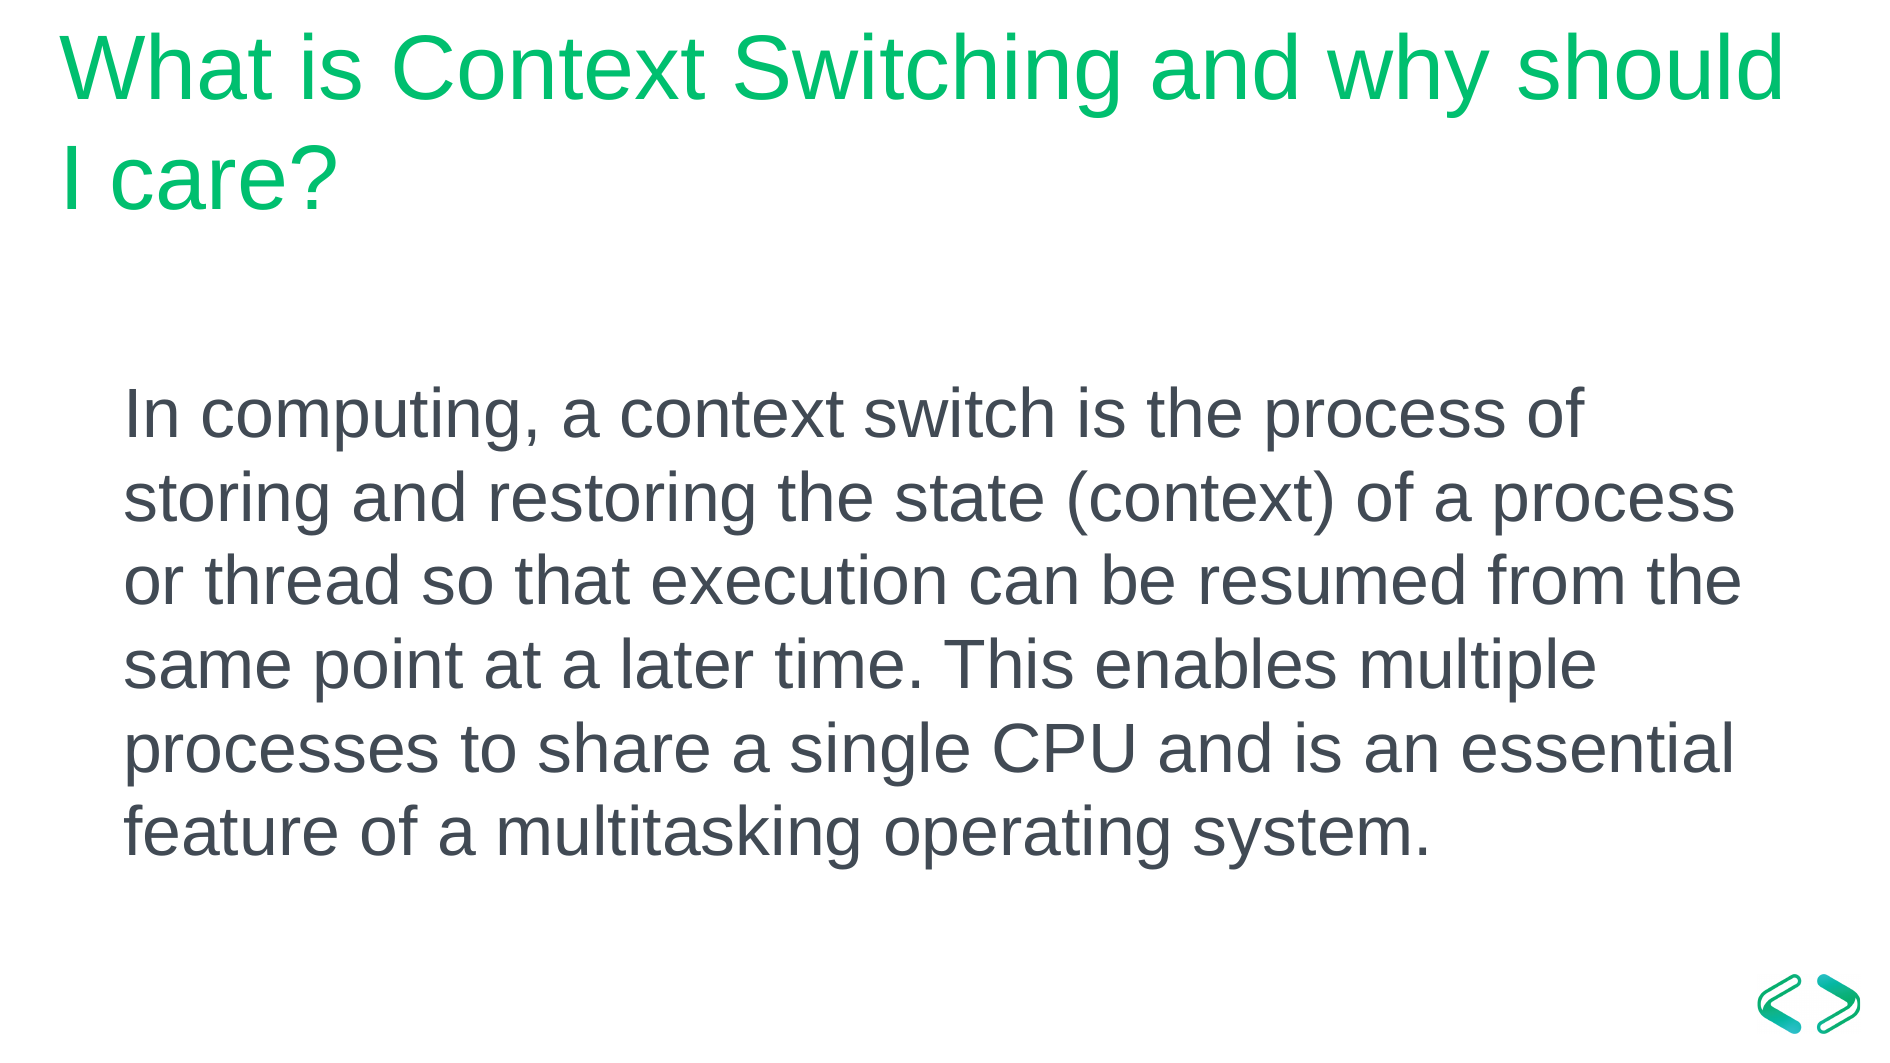

# What is Context Switching and why should I care?
In computing, a context switch is the process of storing and restoring the state (context) of a process or thread so that execution can be resumed from the same point at a later time. This enables multiple processes to share a single CPU and is an essential feature of a multitasking operating system.